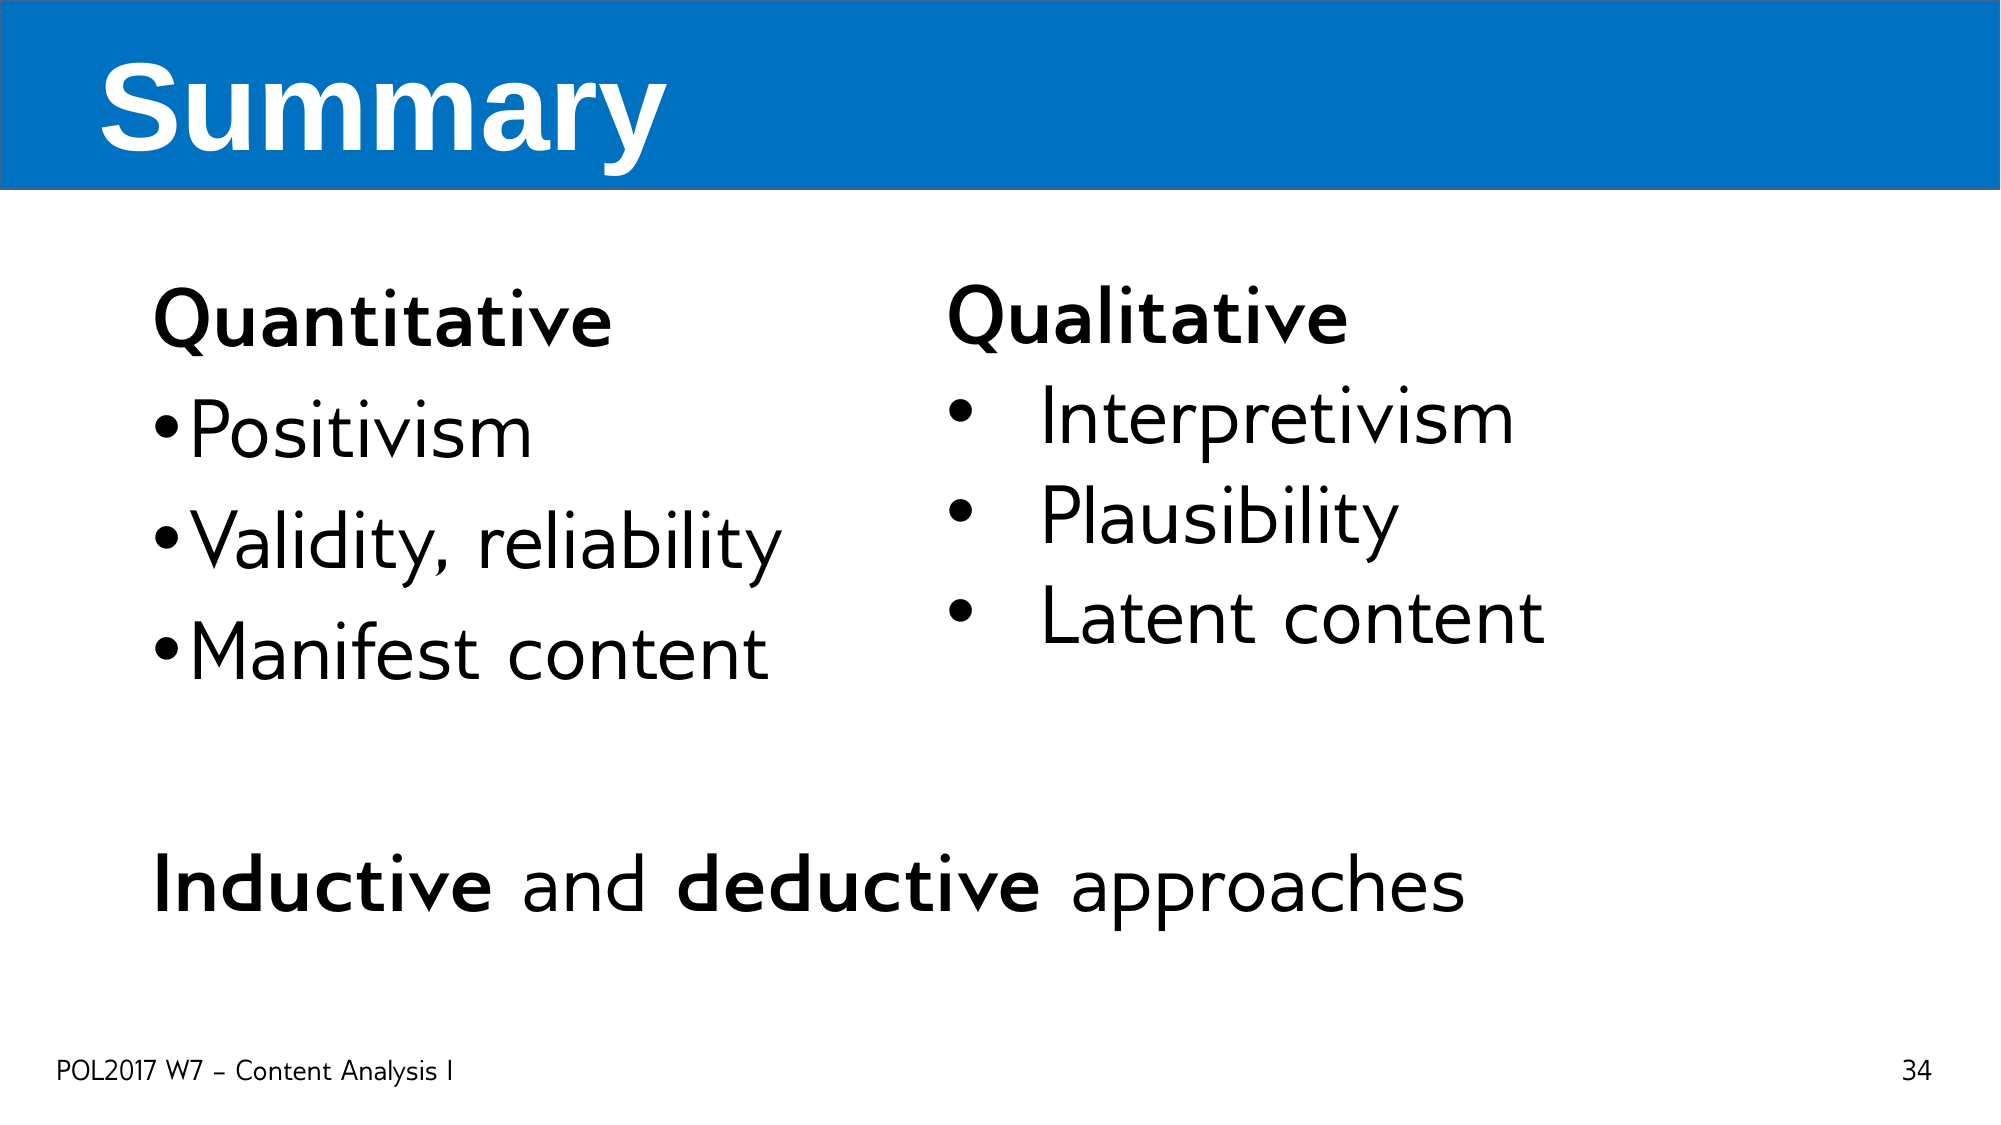

# Summary
Qualitative
Interpretivism
Plausibility
Latent content

Quantitative
Positivism
Validity, reliability
Manifest content

Inductive and deductive approaches

POL2017 W7 – Content Analysis I
34